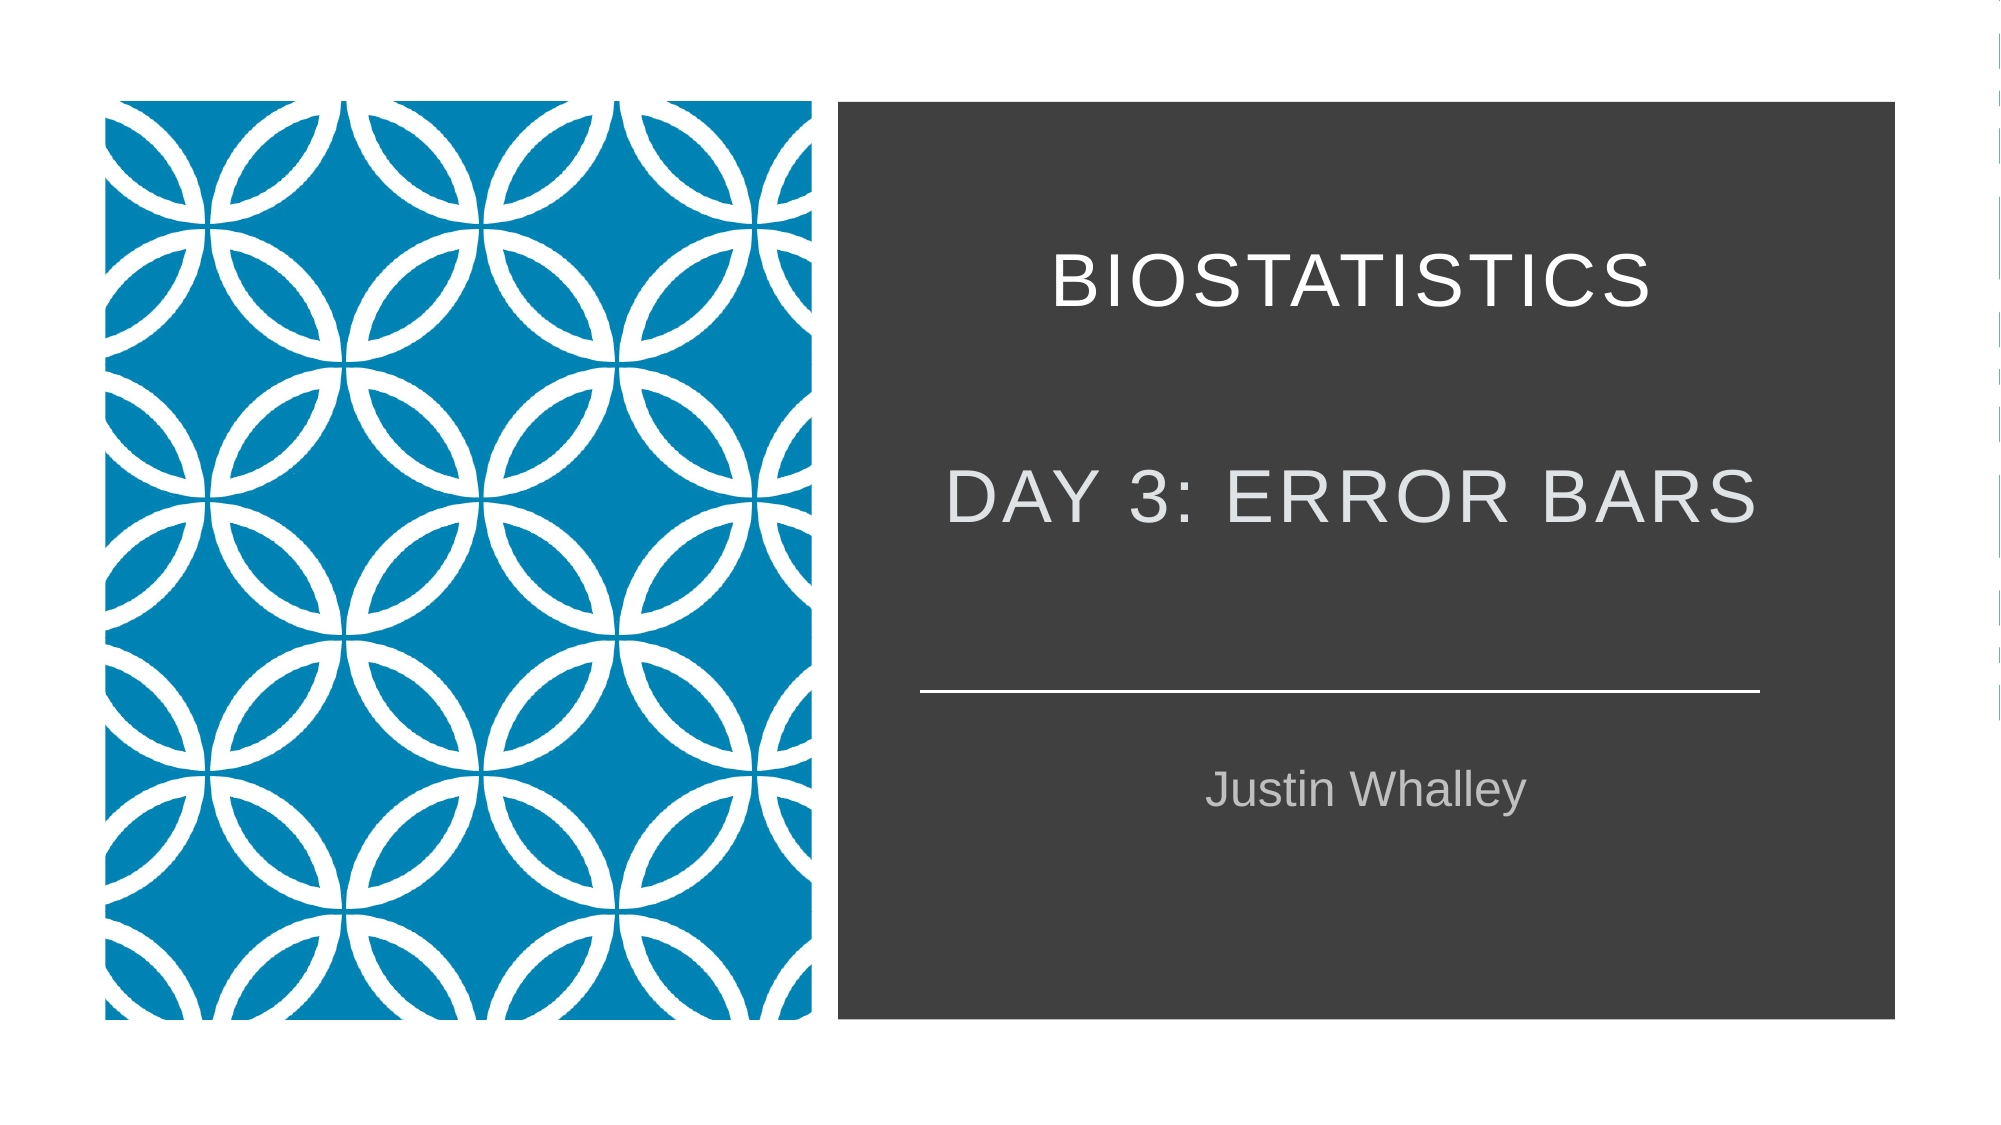

# Biostatistics DAY 3: Error Bars

Justin Whalley